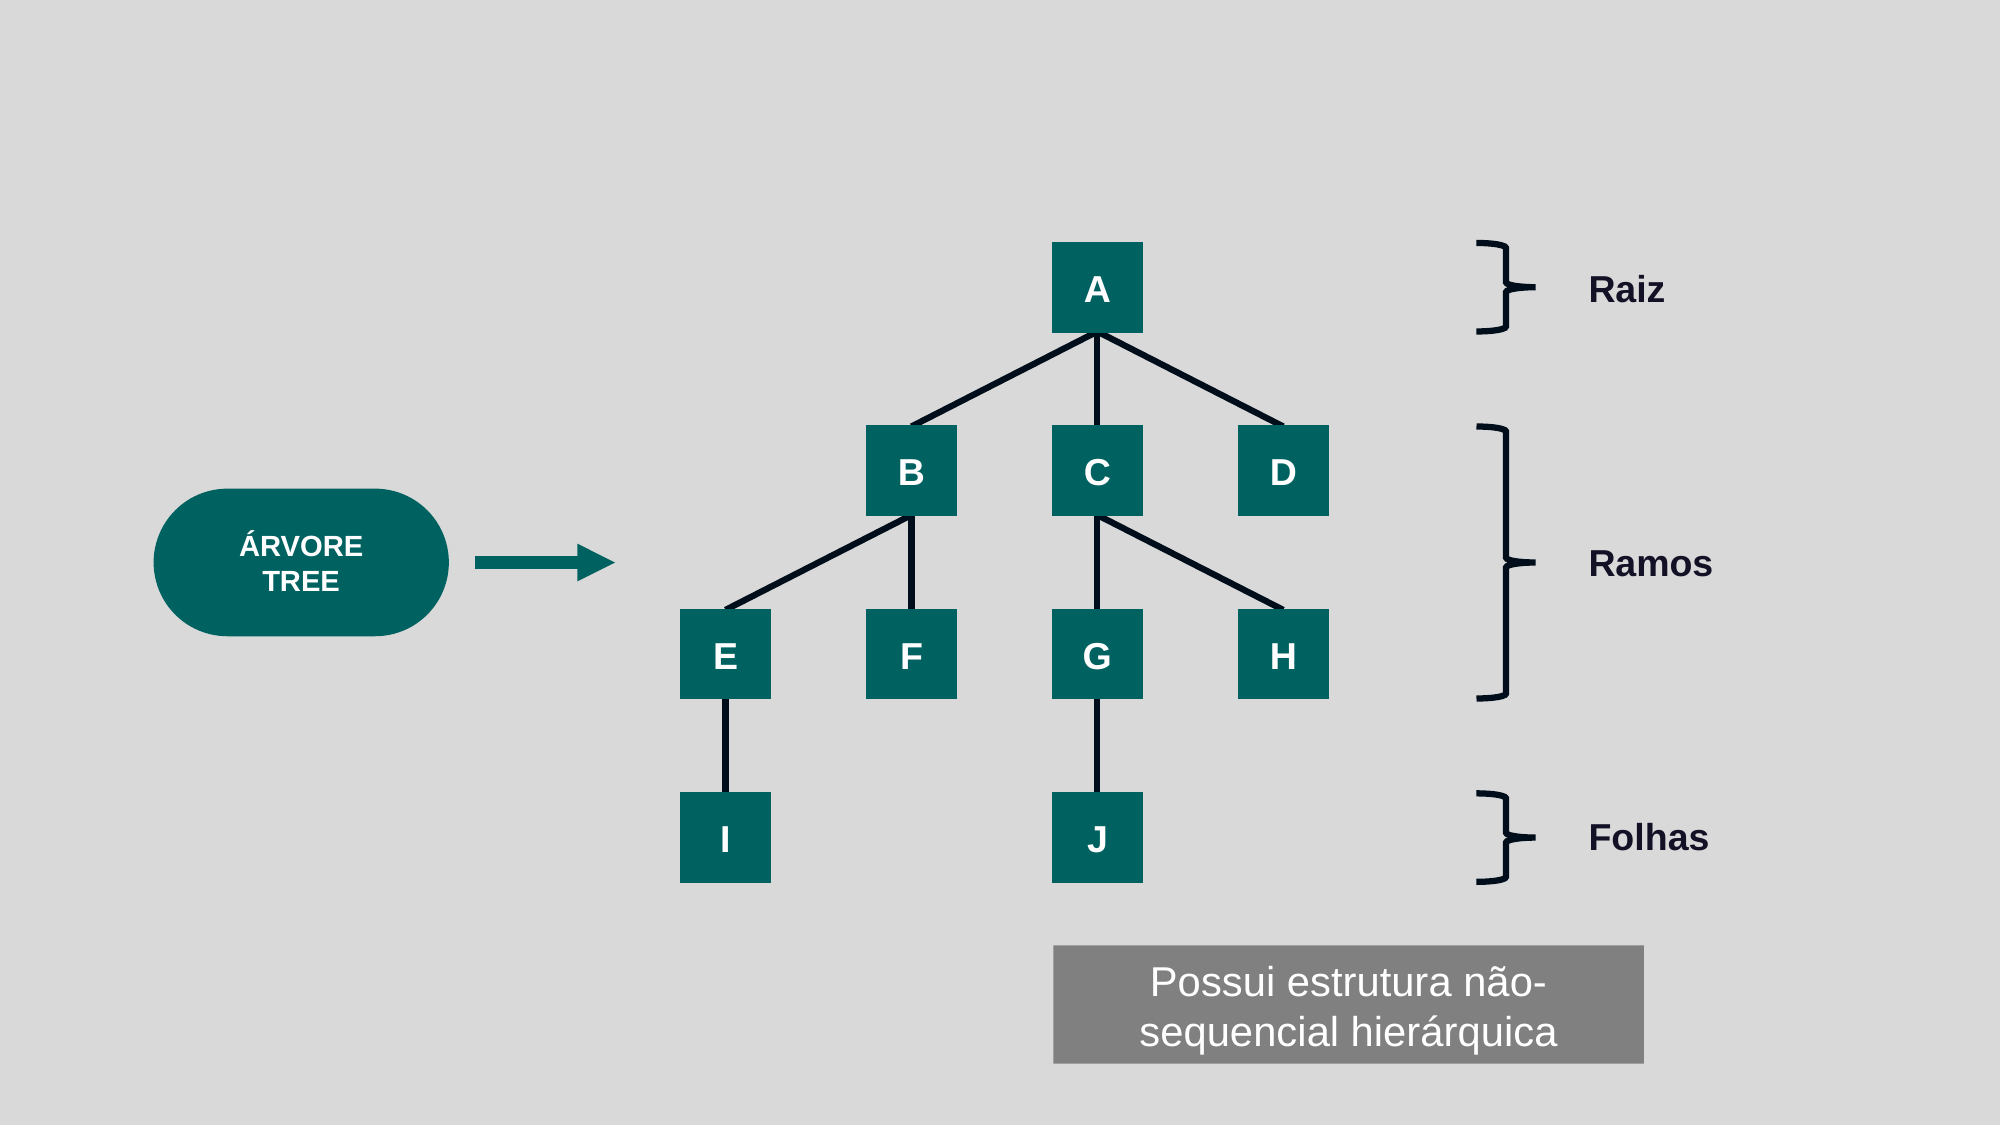

A

Raiz
B
C
D

ÁRVORE
TREE
Ramos
E
F
G
H
Folhas
I
J

Possui estrutura não-sequencial hierárquica